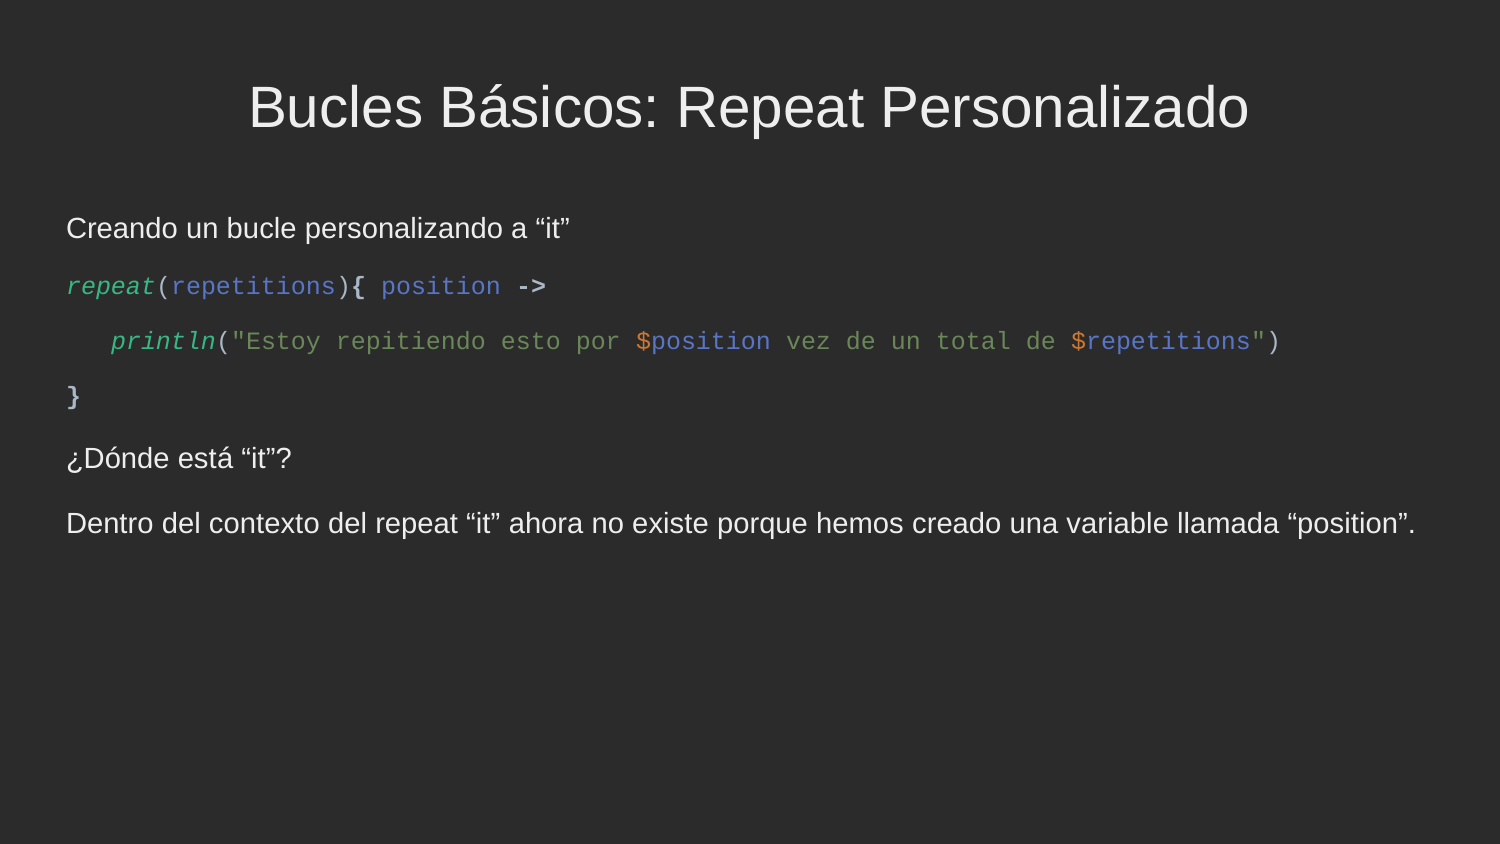

Bucles Básicos: Repeat Personalizado
Creando un bucle personalizando a “it”
repeat(repetitions){ position ->
   println("Estoy repitiendo esto por $position vez de un total de $repetitions")
}
¿Dónde está “it”?
Dentro del contexto del repeat “it” ahora no existe porque hemos creado una variable llamada “position”.